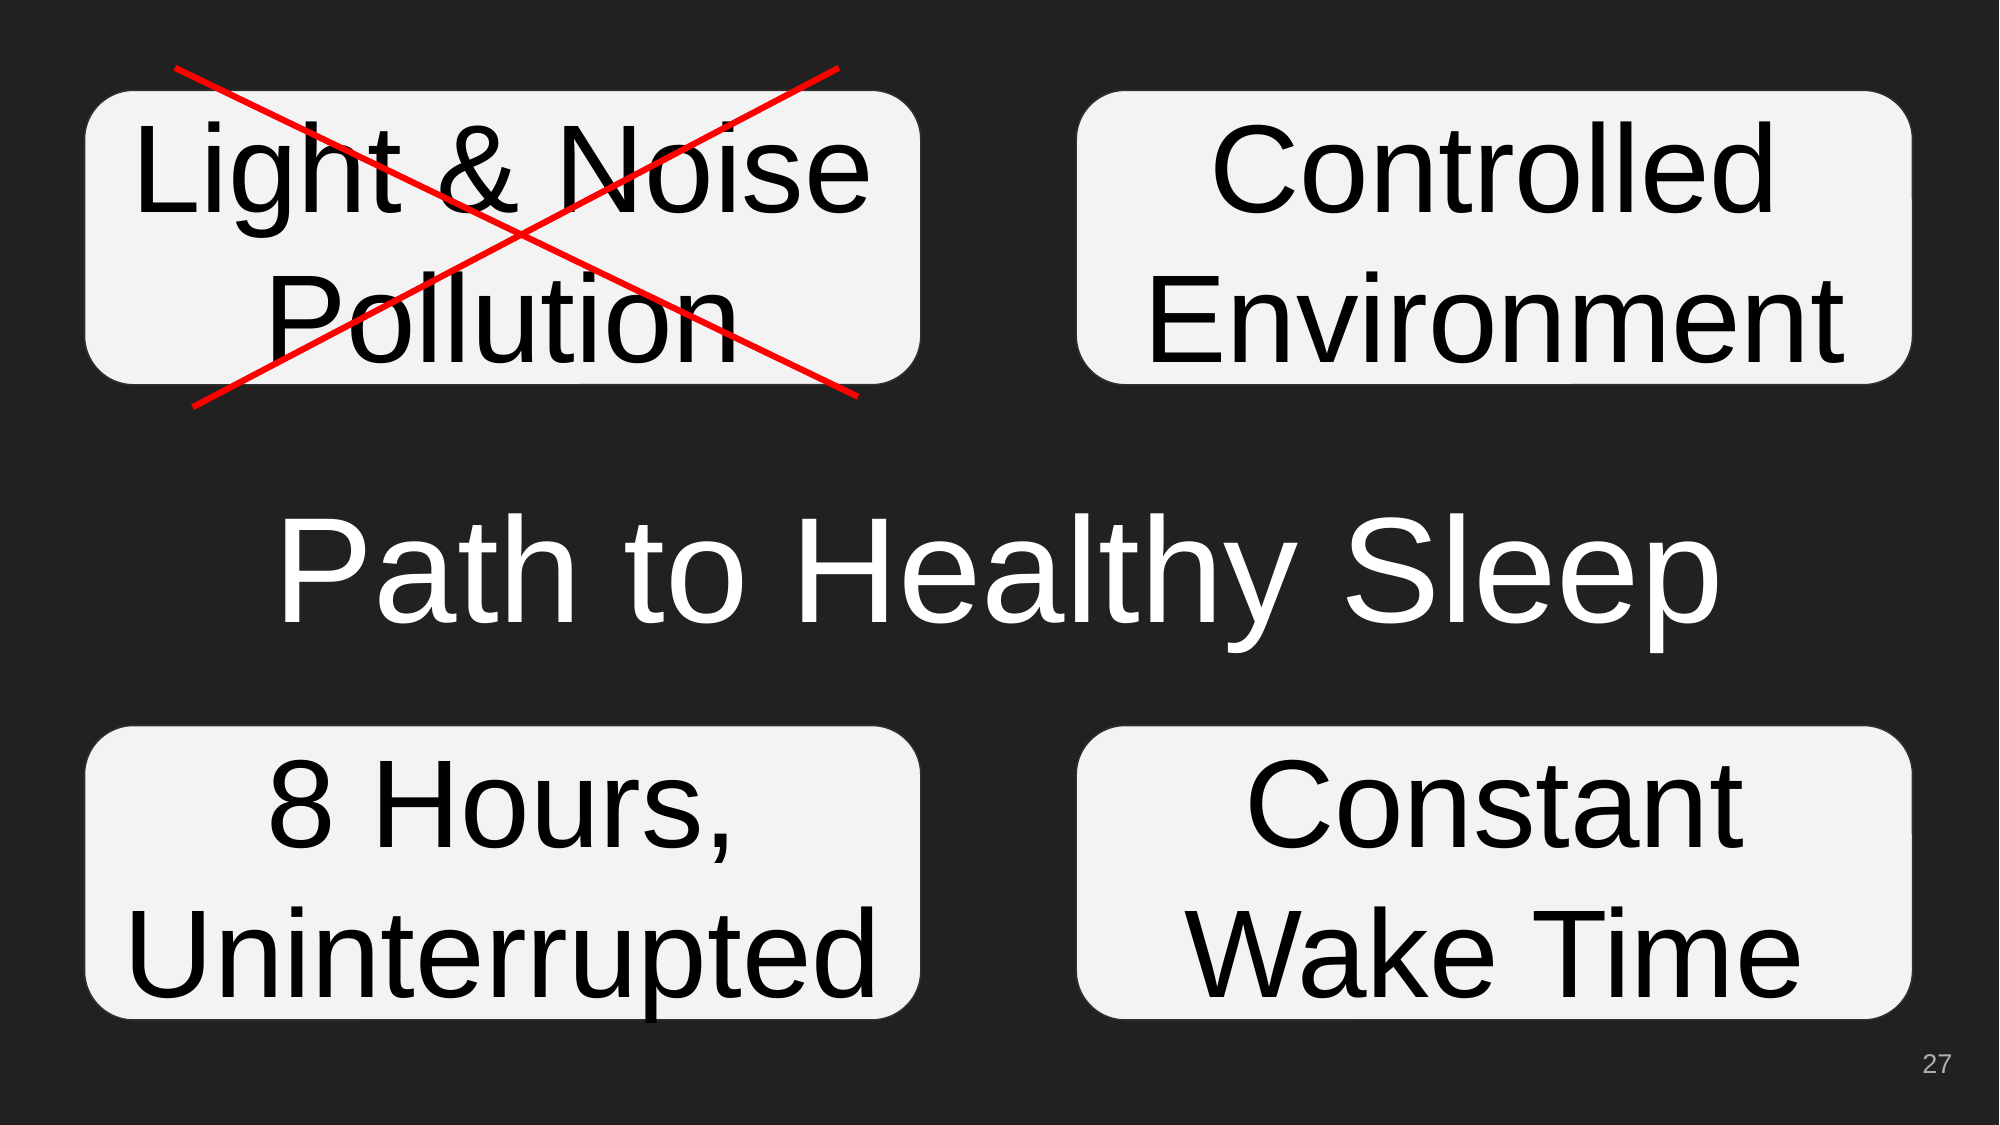

Light & Noise
Pollution
Controlled Environment
# Path to Healthy Sleep
8 Hours,
Uninterrupted
Constant Wake Time
27